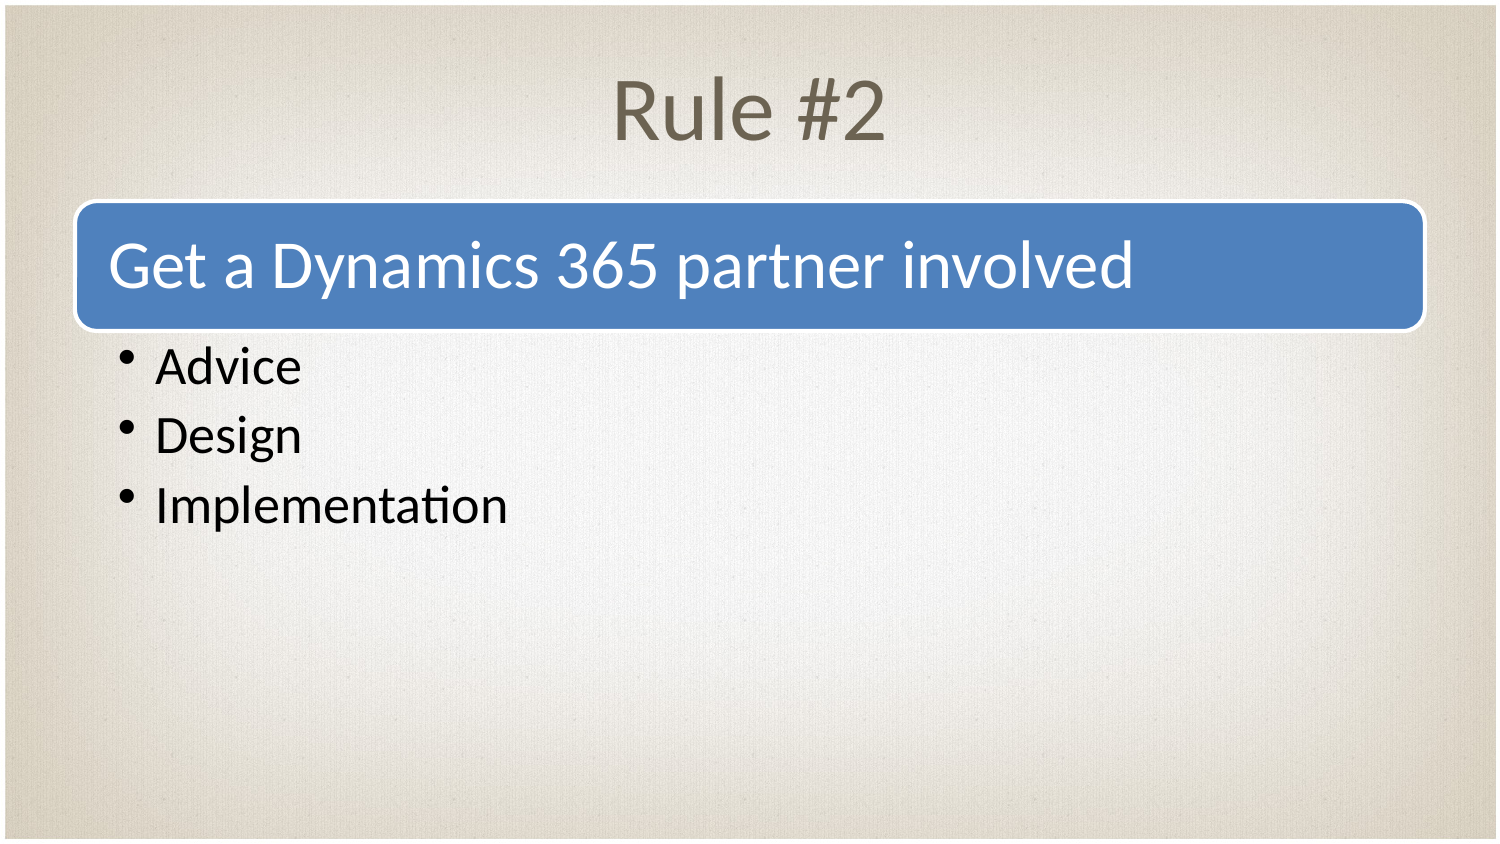

# Rule #2
Get a Dynamics 365 partner involved
Advice
Design
Implementation